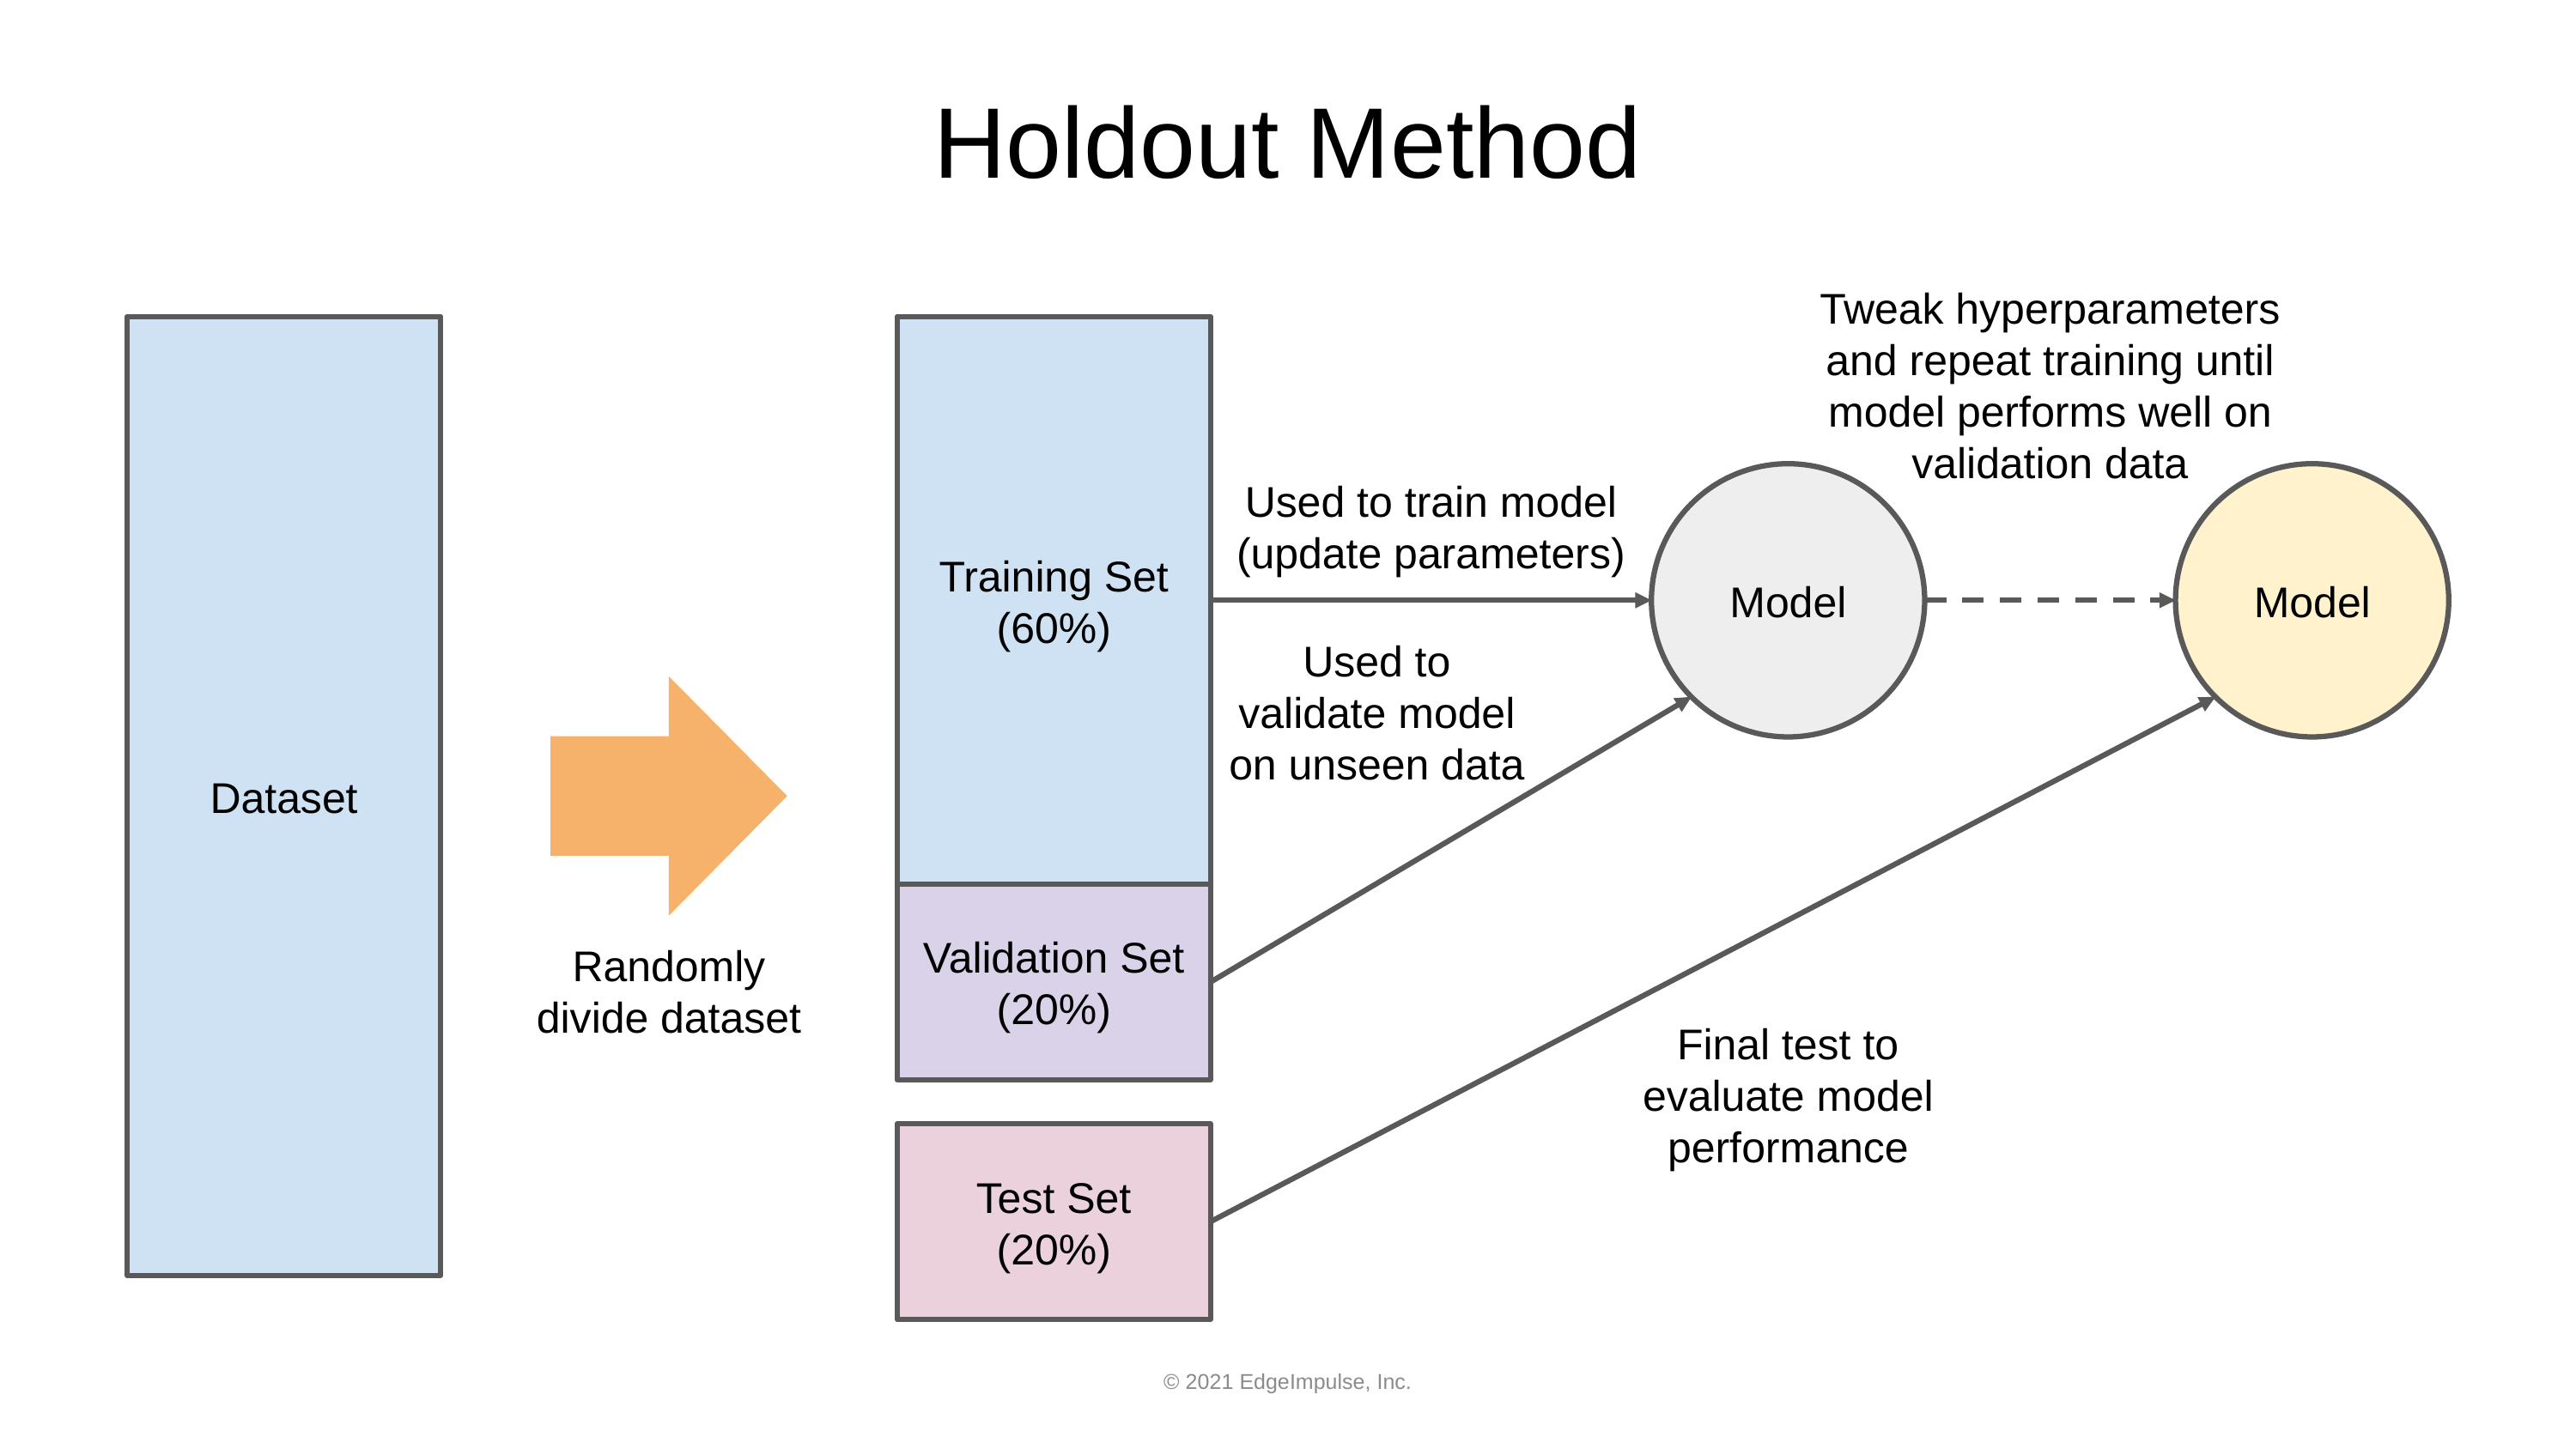

# Holdout Method
Tweak hyperparameters
and repeat training until model performs well on
validation data
Dataset
Training Set
(60%)
Used to train model
(update parameters)
Model
Model
Used to validate model
on unseen data

Validation Set
(20%)
Randomly divide dataset
Final test to evaluate model performance
Test Set
(20%)
© 2021 EdgeImpulse, Inc.